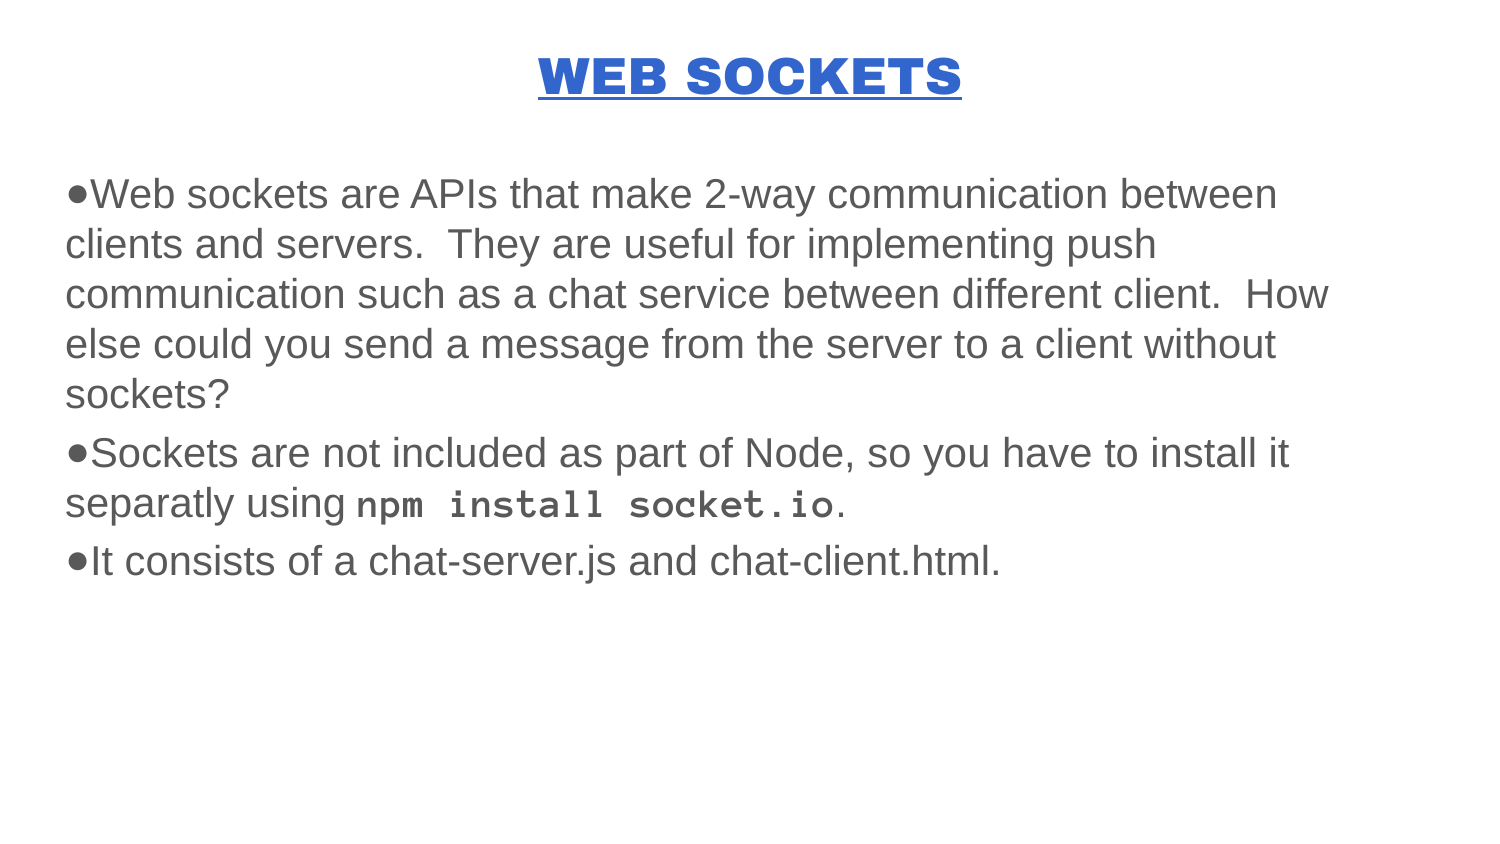

# WEB SOCKETS
Web sockets are APIs that make 2-way communication between clients and servers.  They are useful for implementing push communication such as a chat service between different client.  How else could you send a message from the server to a client without sockets?
Sockets are not included as part of Node, so you have to install it separatly using npm install socket.io.
It consists of a chat-server.js and chat-client.html.